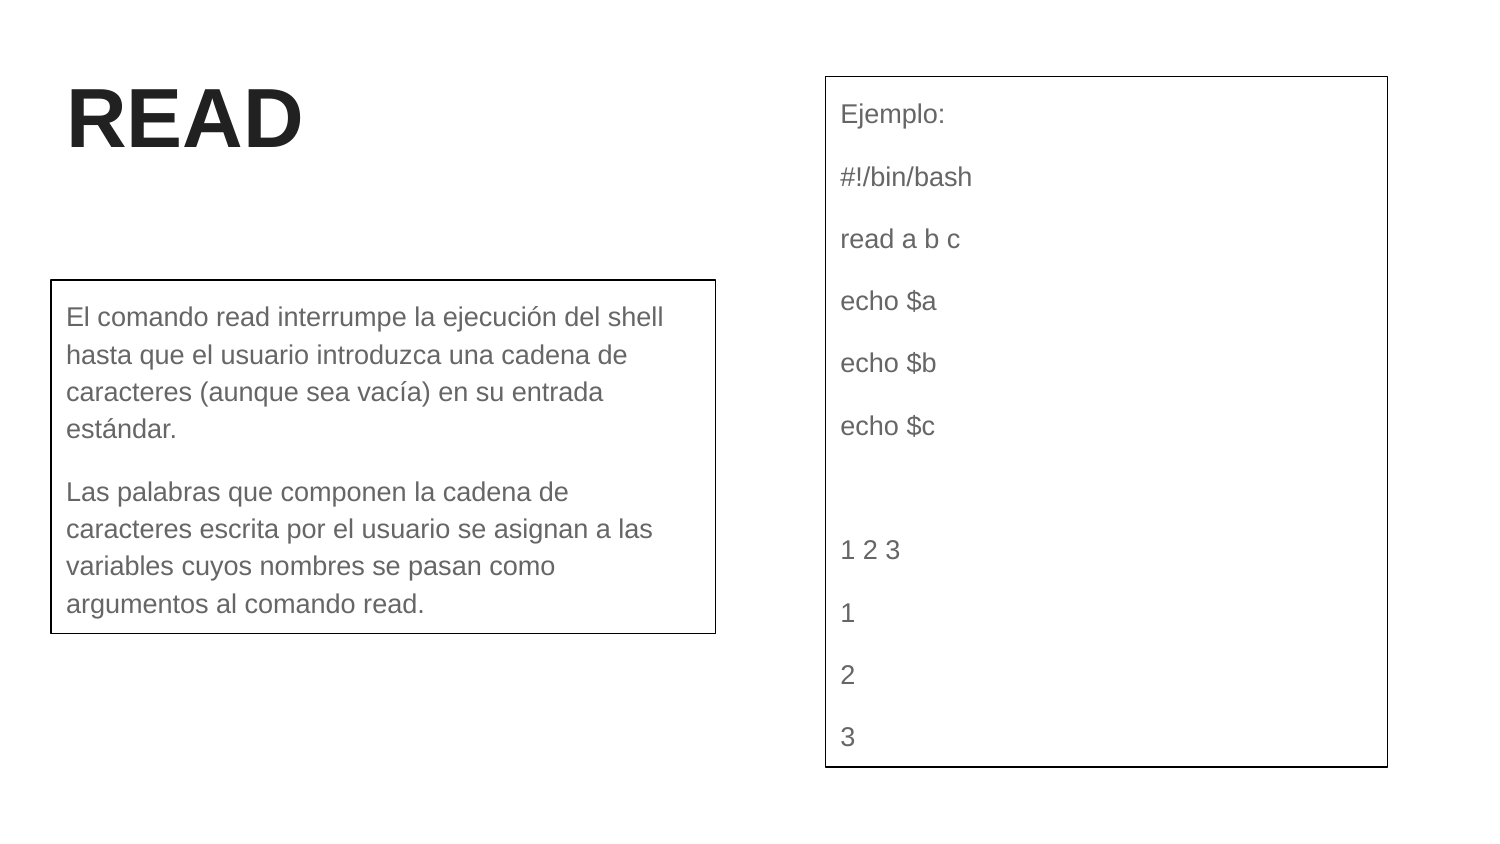

# READ
Ejemplo:
#!/bin/bash
read a b c
echo $a
echo $b
echo $c

1 2 3
1
2
3
El comando read interrumpe la ejecución del shell hasta que el usuario introduzca una cadena de caracteres (aunque sea vacía) en su entrada estándar.
Las palabras que componen la cadena de caracteres escrita por el usuario se asignan a las variables cuyos nombres se pasan como argumentos al comando read.